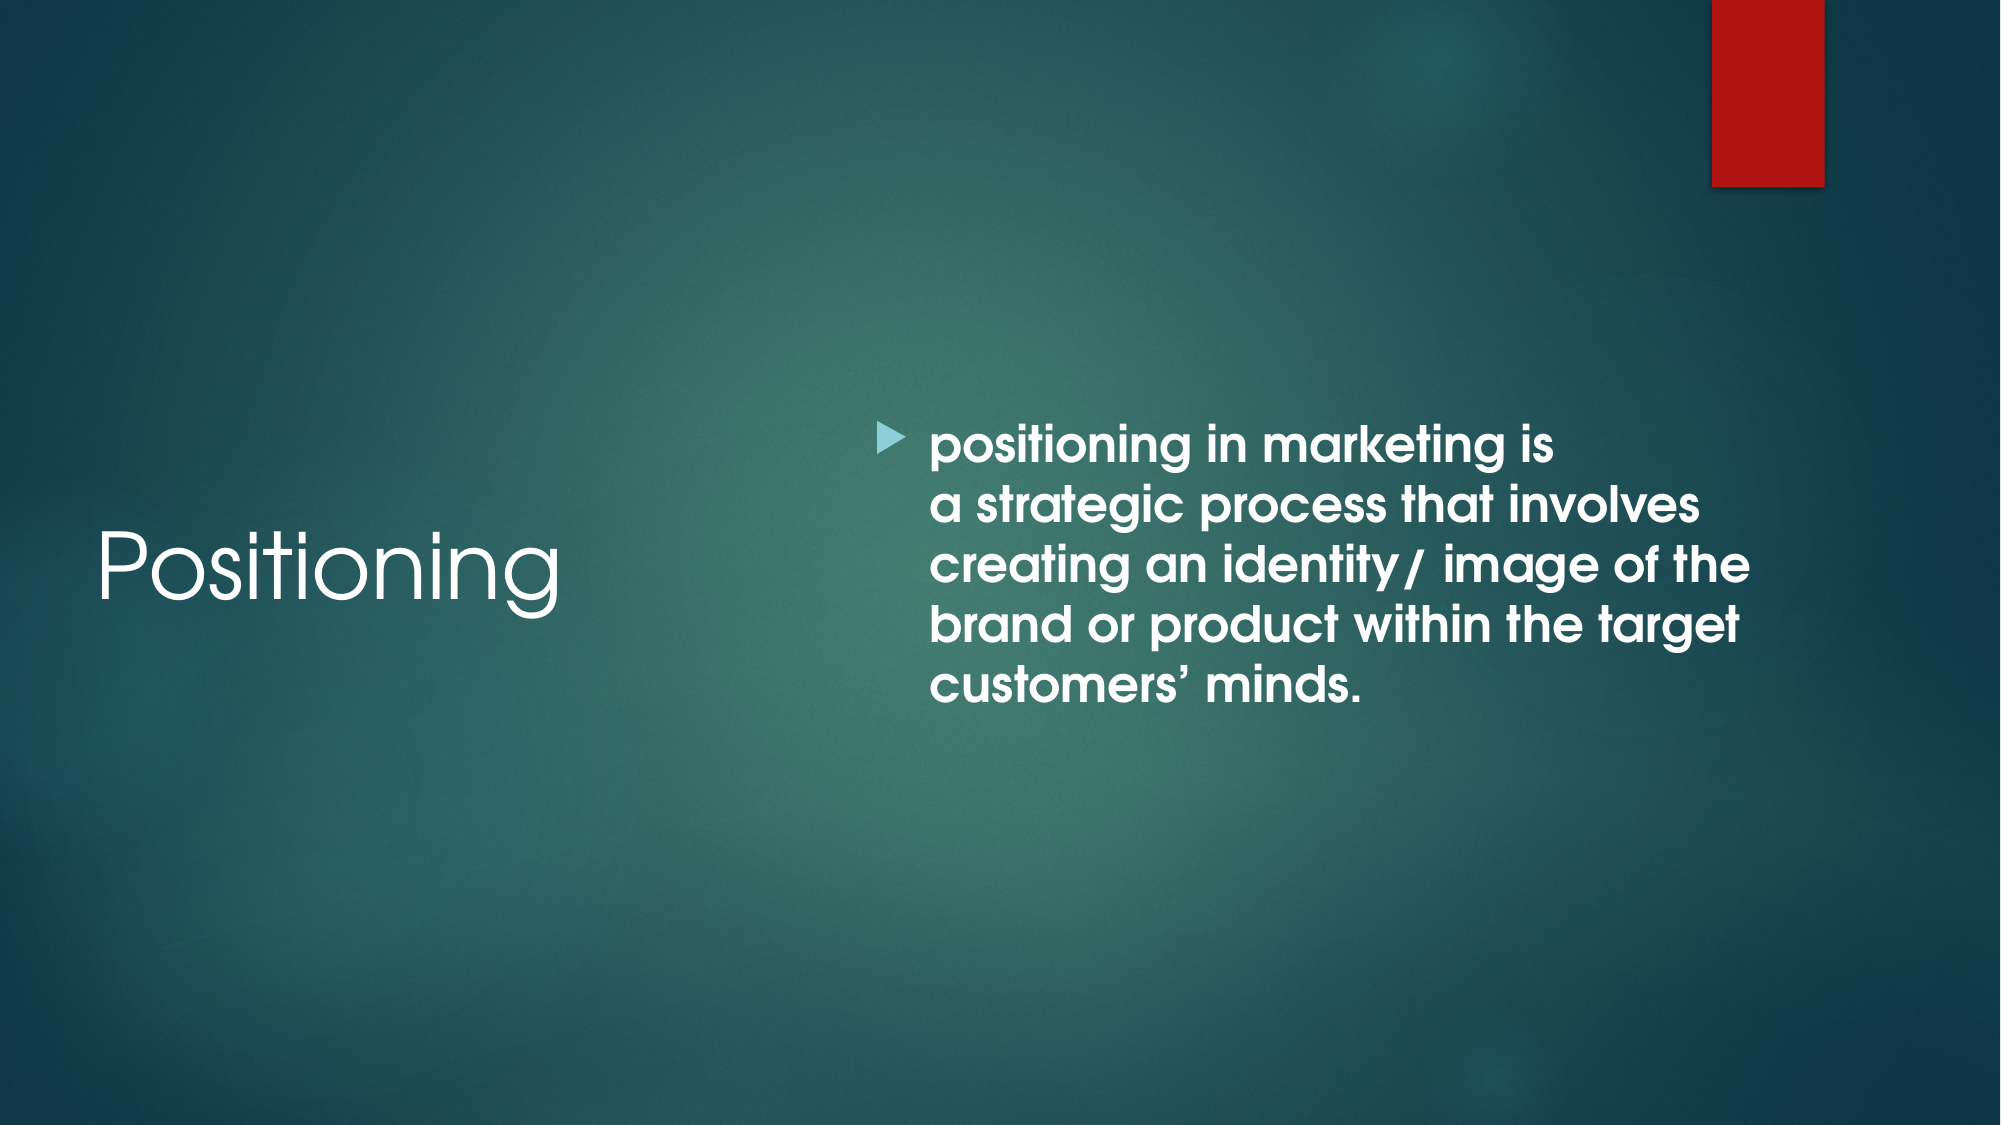

# Positioning
positioning in marketing is a strategic process that involves creating an identity/ image of the brand or product within the target customers’ minds.